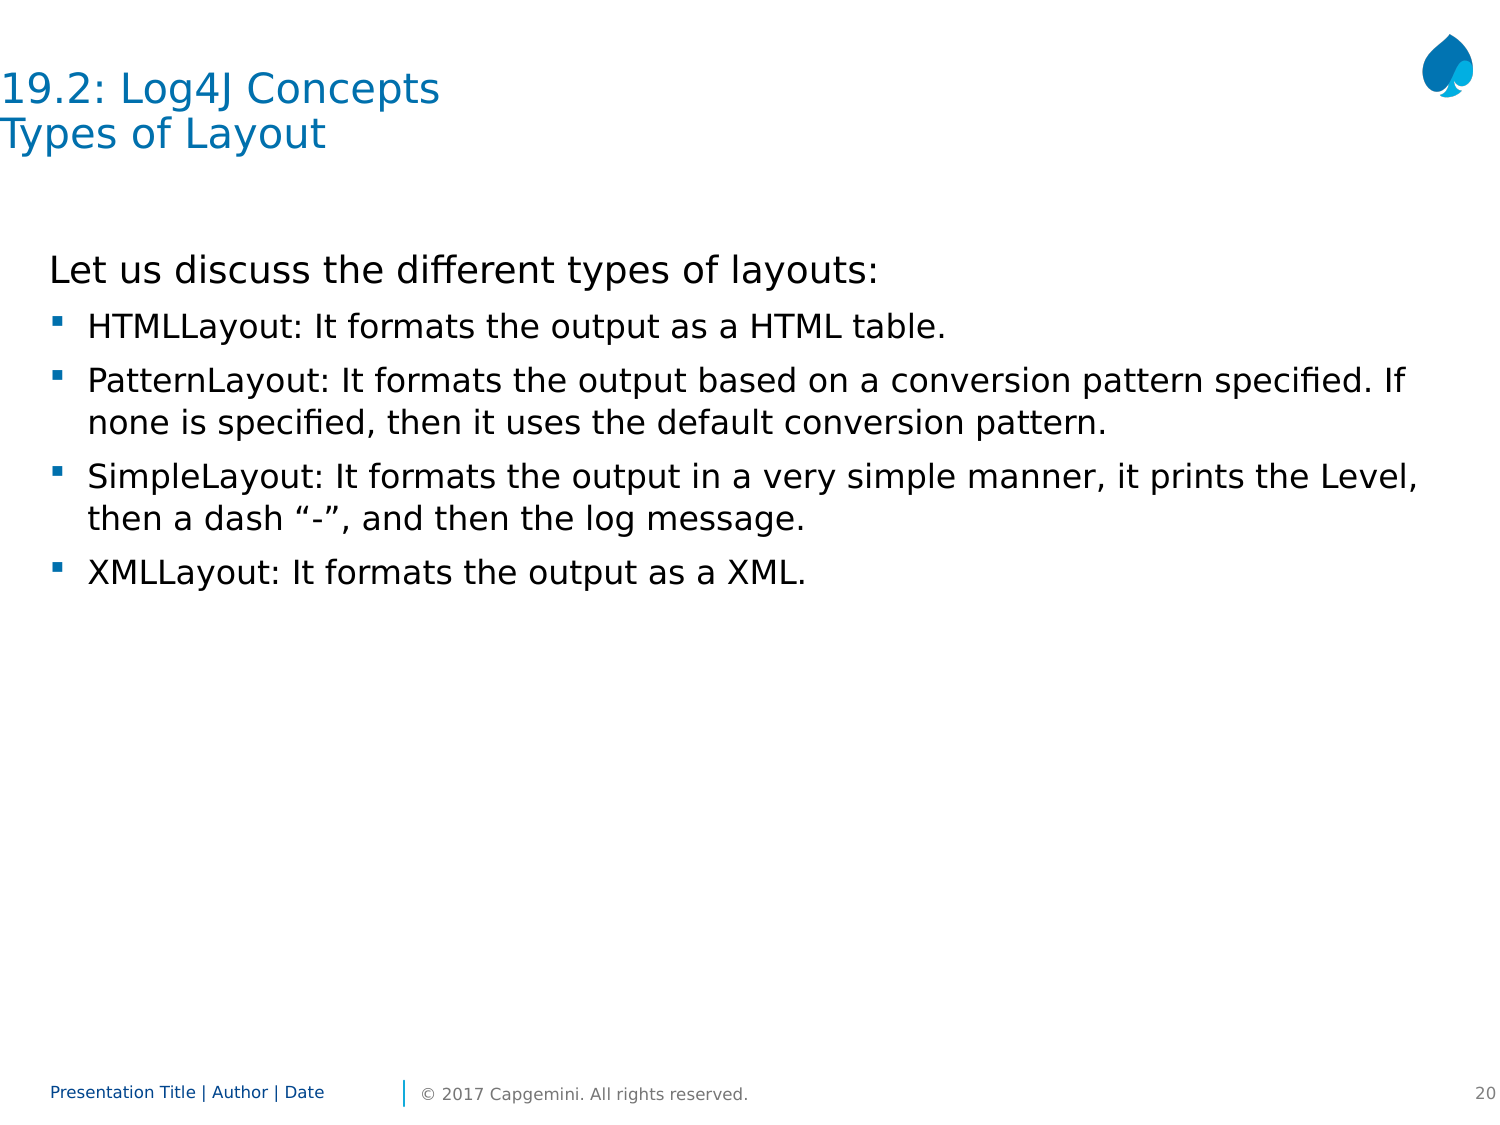

19.2: Log4J Concepts
Types of Layout
Let us discuss the different types of layouts:
HTMLLayout: It formats the output as a HTML table.
PatternLayout: It formats the output based on a conversion pattern specified. If none is specified, then it uses the default conversion pattern.
SimpleLayout: It formats the output in a very simple manner, it prints the Level, then a dash “-”, and then the log message.
XMLLayout: It formats the output as a XML.